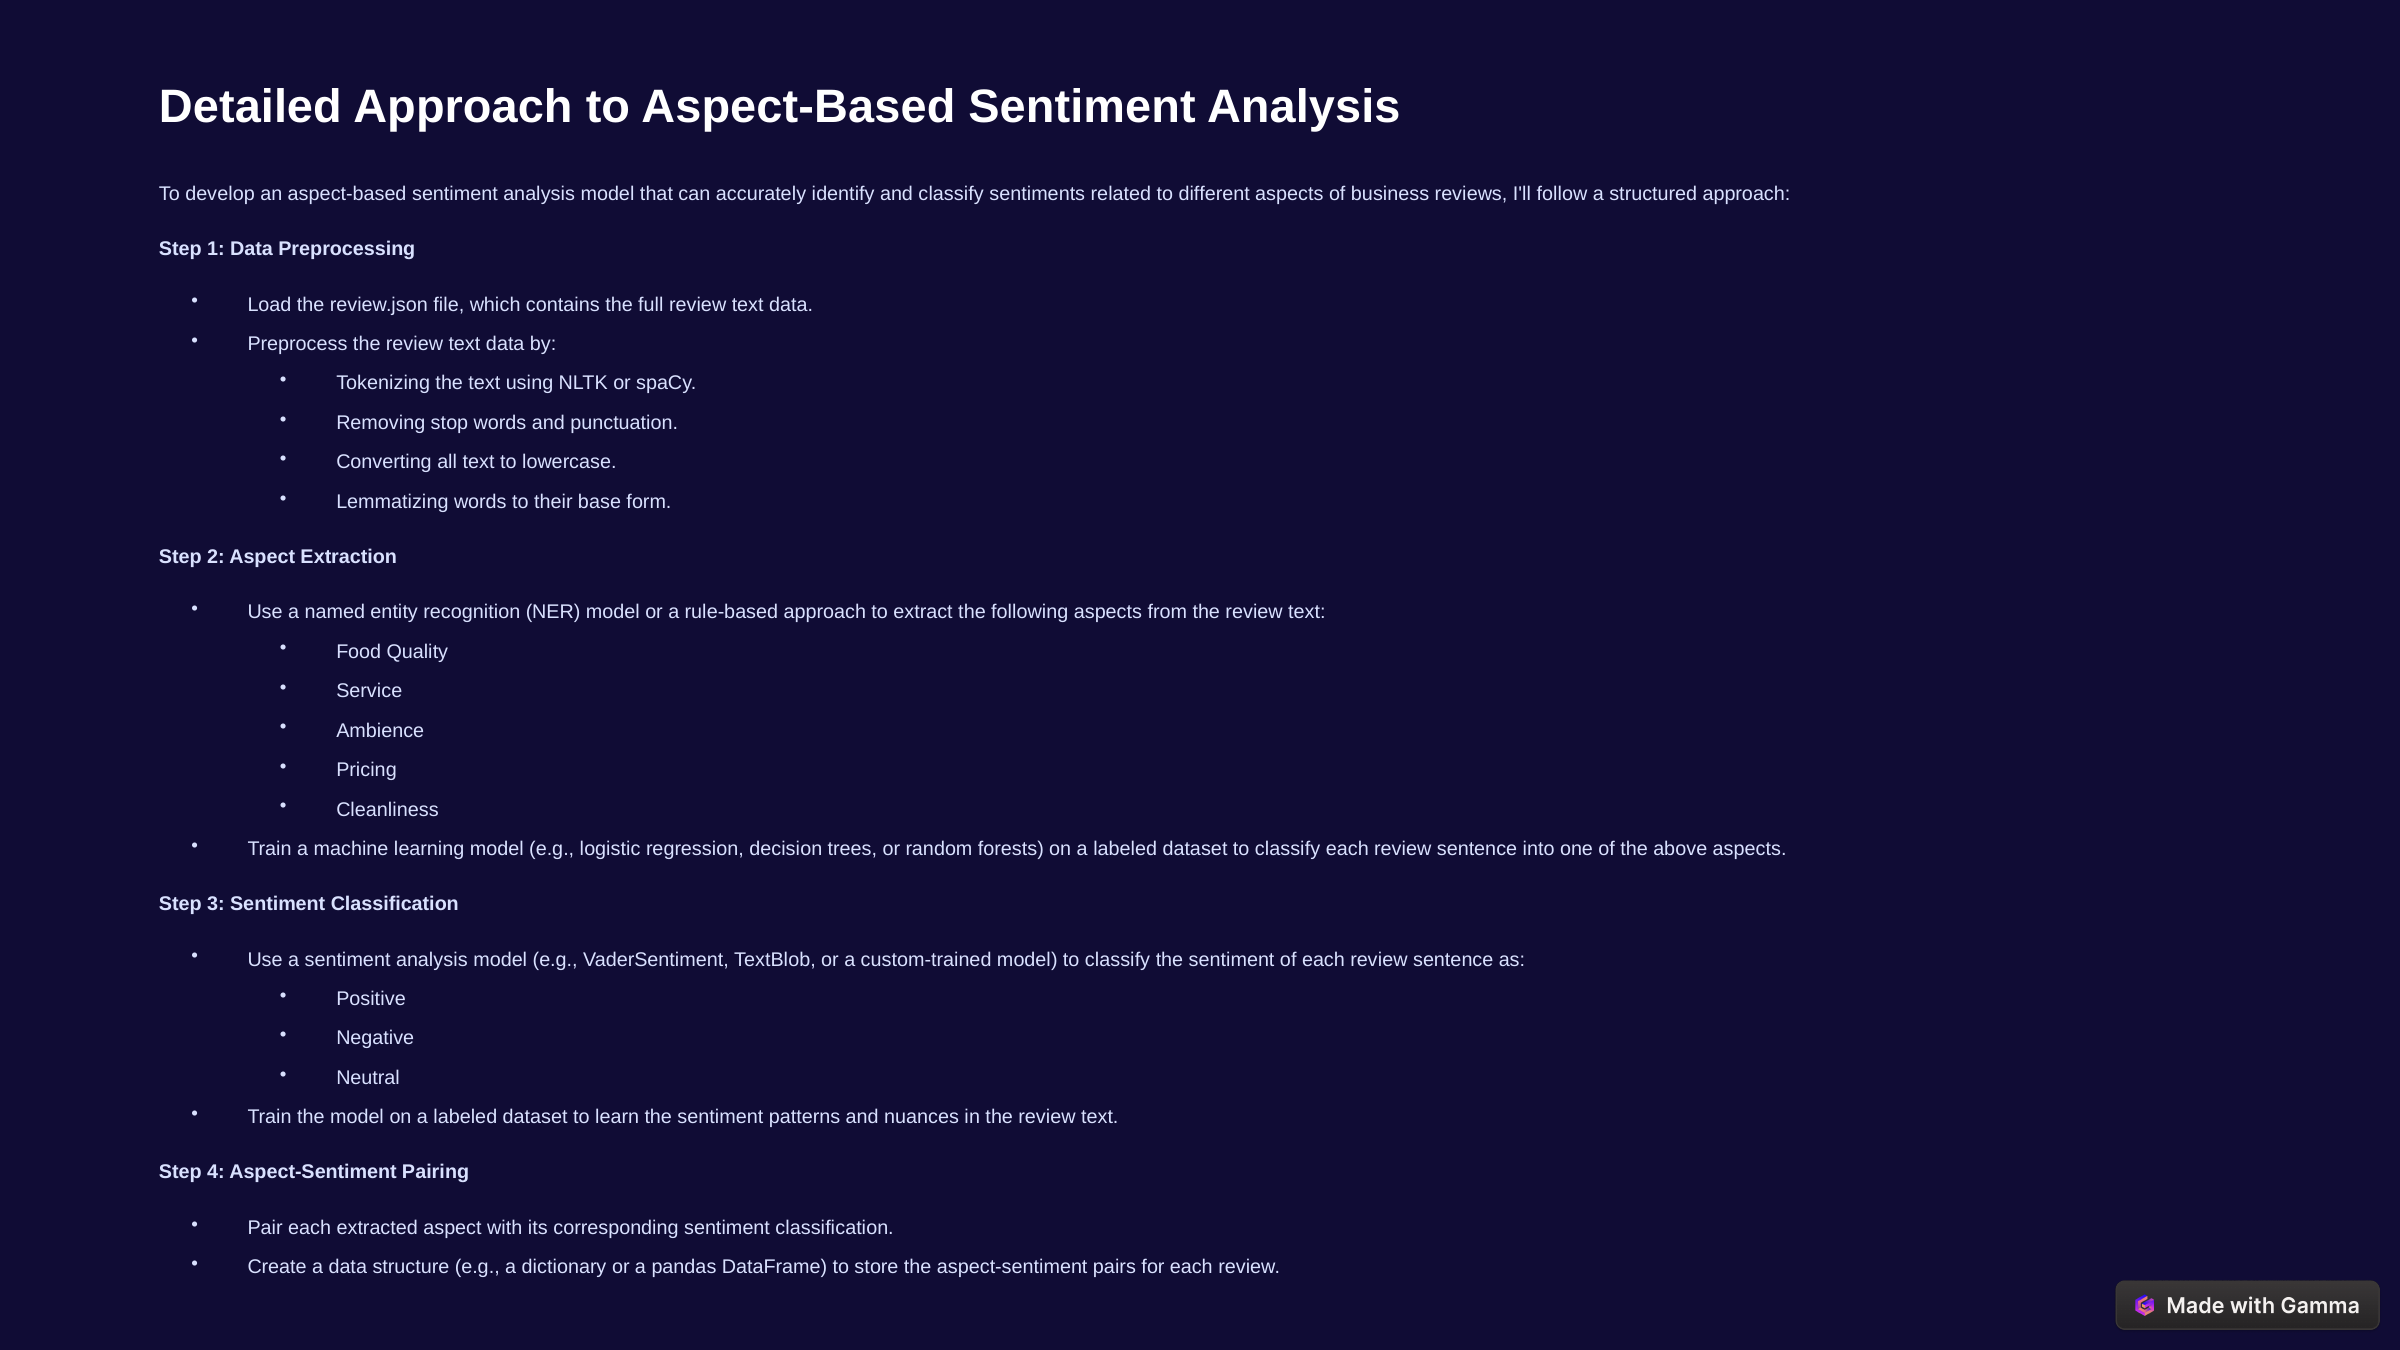

Detailed Approach to Aspect-Based Sentiment Analysis
To develop an aspect-based sentiment analysis model that can accurately identify and classify sentiments related to different aspects of business reviews, I'll follow a structured approach:
Step 1: Data Preprocessing
Load the review.json file, which contains the full review text data.
Preprocess the review text data by:
Tokenizing the text using NLTK or spaCy.
Removing stop words and punctuation.
Converting all text to lowercase.
Lemmatizing words to their base form.
Step 2: Aspect Extraction
Use a named entity recognition (NER) model or a rule-based approach to extract the following aspects from the review text:
Food Quality
Service
Ambience
Pricing
Cleanliness
Train a machine learning model (e.g., logistic regression, decision trees, or random forests) on a labeled dataset to classify each review sentence into one of the above aspects.
Step 3: Sentiment Classification
Use a sentiment analysis model (e.g., VaderSentiment, TextBlob, or a custom-trained model) to classify the sentiment of each review sentence as:
Positive
Negative
Neutral
Train the model on a labeled dataset to learn the sentiment patterns and nuances in the review text.
Step 4: Aspect-Sentiment Pairing
Pair each extracted aspect with its corresponding sentiment classification.
Create a data structure (e.g., a dictionary or a pandas DataFrame) to store the aspect-sentiment pairs for each review.